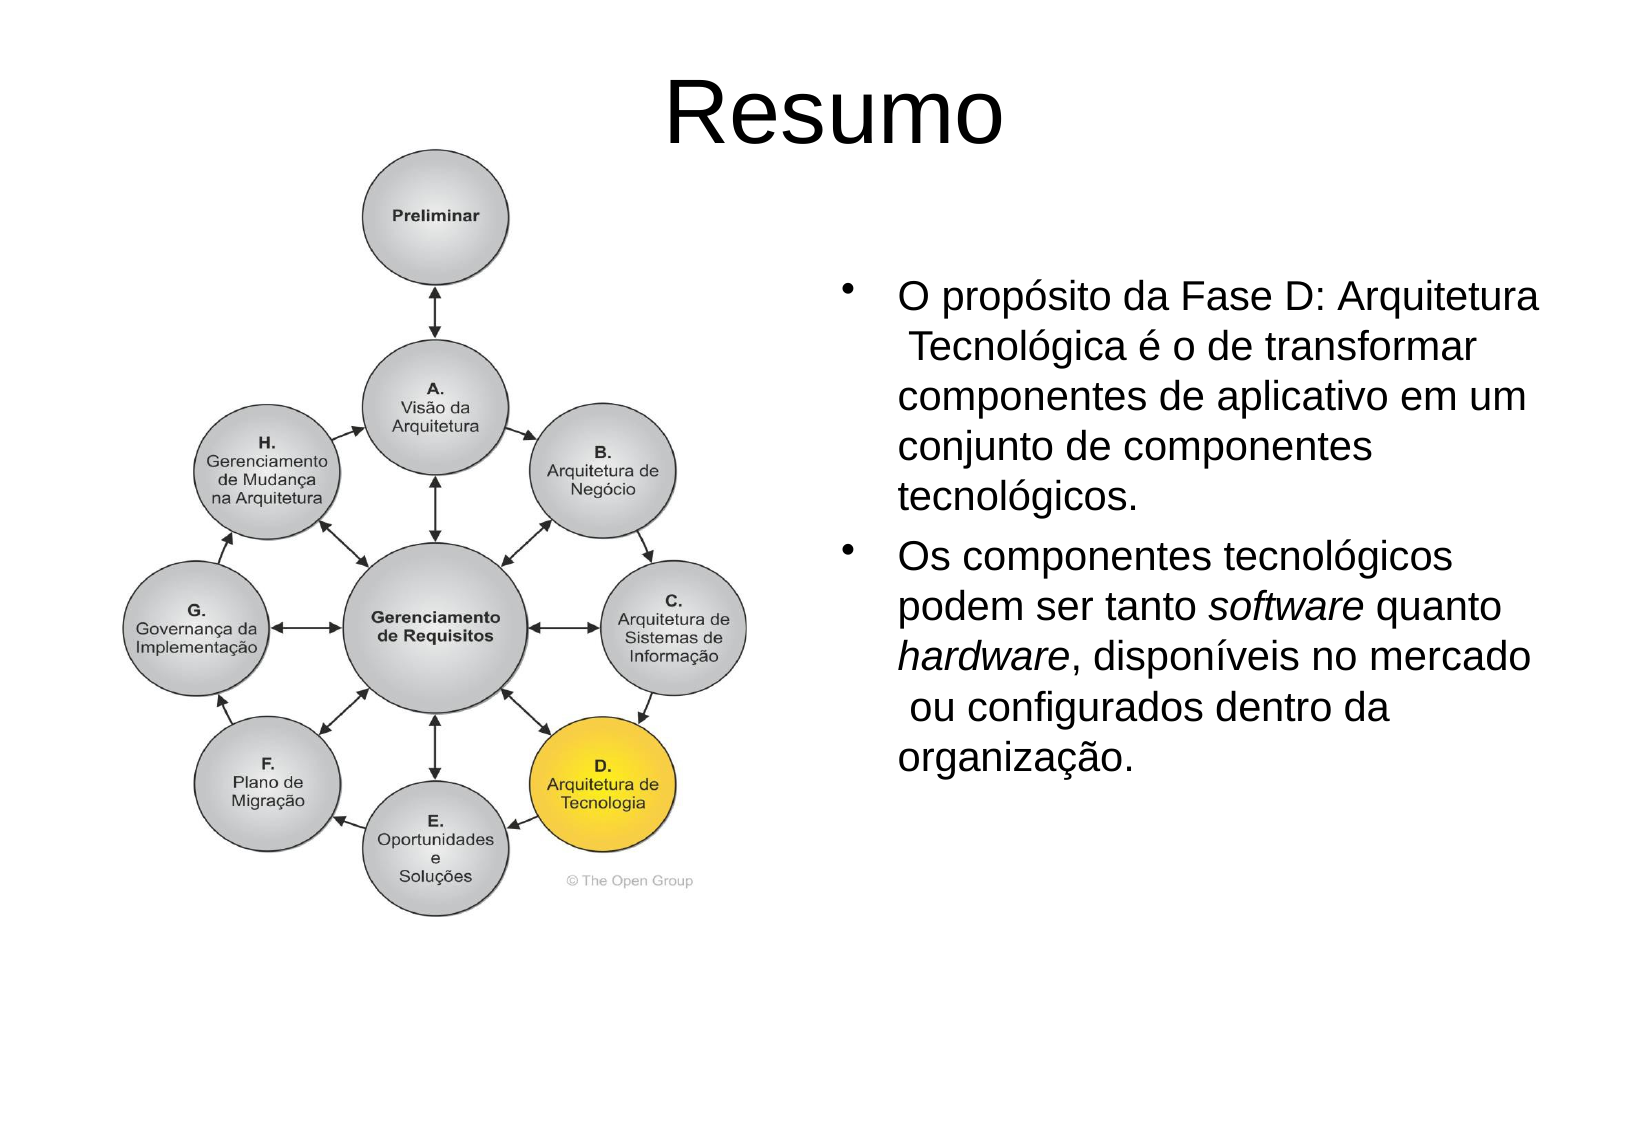

# Resumo

O propósito da Fase D: Arquitetura  Tecnológica é o de transformar  componentes de aplicativo em um  conjunto de componentes  tecnológicos.
Os componentes tecnológicos  podem ser tanto software quanto  hardware, disponíveis no mercado  ou configurados dentro da  organização.